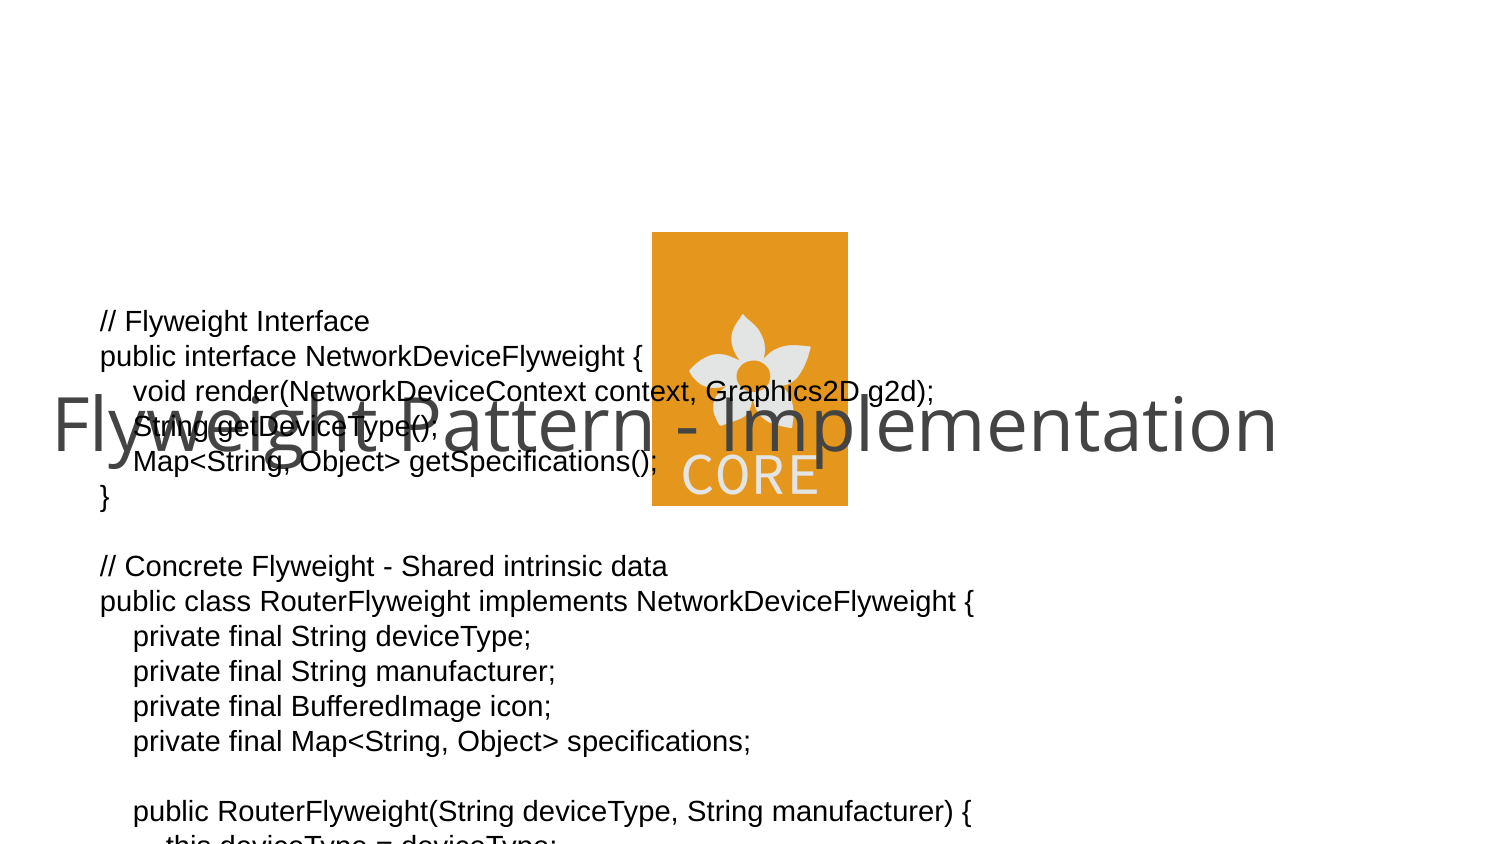

# Flyweight Pattern - Implementation

// Flyweight Interface
public interface NetworkDeviceFlyweight {
    void render(NetworkDeviceContext context, Graphics2D g2d);
    String getDeviceType();
    Map<String, Object> getSpecifications();
}
// Concrete Flyweight - Shared intrinsic data
public class RouterFlyweight implements NetworkDeviceFlyweight {
    private final String deviceType;
    private final String manufacturer;
    private final BufferedImage icon;
    private final Map<String, Object> specifications;
    public RouterFlyweight(String deviceType, String manufacturer) {
        this.deviceType = deviceType;
        this.manufacturer = manufacturer;
        this.icon = loadDeviceIcon(deviceType); // Expensive operation
        this.specifications = loadSpecifications(deviceType);
        System.out.println("Created flyweight for: " + deviceType);
    }
    @Override
    public void render(NetworkDeviceContext context, Graphics2D g2d) {
        // Use extrinsic data from context
        int x = context.getX();
        int y = context.getY();
        String status = context.getStatus();
        // Render using intrinsic data
        g2d.drawImage(icon, x, y, null);
        // Status-dependent rendering
        if ("OFFLINE".equals(status)) {
            g2d.setColor(Color.RED);
            g2d.fillOval(x + 20, y + 20, 10, 10);
        } else if ("WARNING".equals(status)) {
            g2d.setColor(Color.YELLOW);
            g2d.fillOval(x + 20, y + 20, 10, 10);
        }
        // Draw device label
        g2d.setColor(Color.BLACK);
        g2d.drawString(context.getDeviceName(), x, y - 5);
    }
    @Override
    public String getDeviceType() { return deviceType; }
    @Override
    public Map<String, Object> getSpecifications() { return specifications; }
}
// Context - Extrinsic data
public class NetworkDeviceContext {
    private String deviceName;
    private int x, y;
    private String status;
    private String ipAddress;
    private List<String> connections;
    public NetworkDeviceContext(String deviceName, int x, int y, String status) {
        this.deviceName = deviceName;
        this.x = x;
        this.y = y;
        this.status = status;
        this.connections = new ArrayList<>();
    }
    // Getters and setters for extrinsic data
    public String getDeviceName() { return deviceName; }
    public int getX() { return x; }
    public int getY() { return y; }
    public String getStatus() { return status; }
}